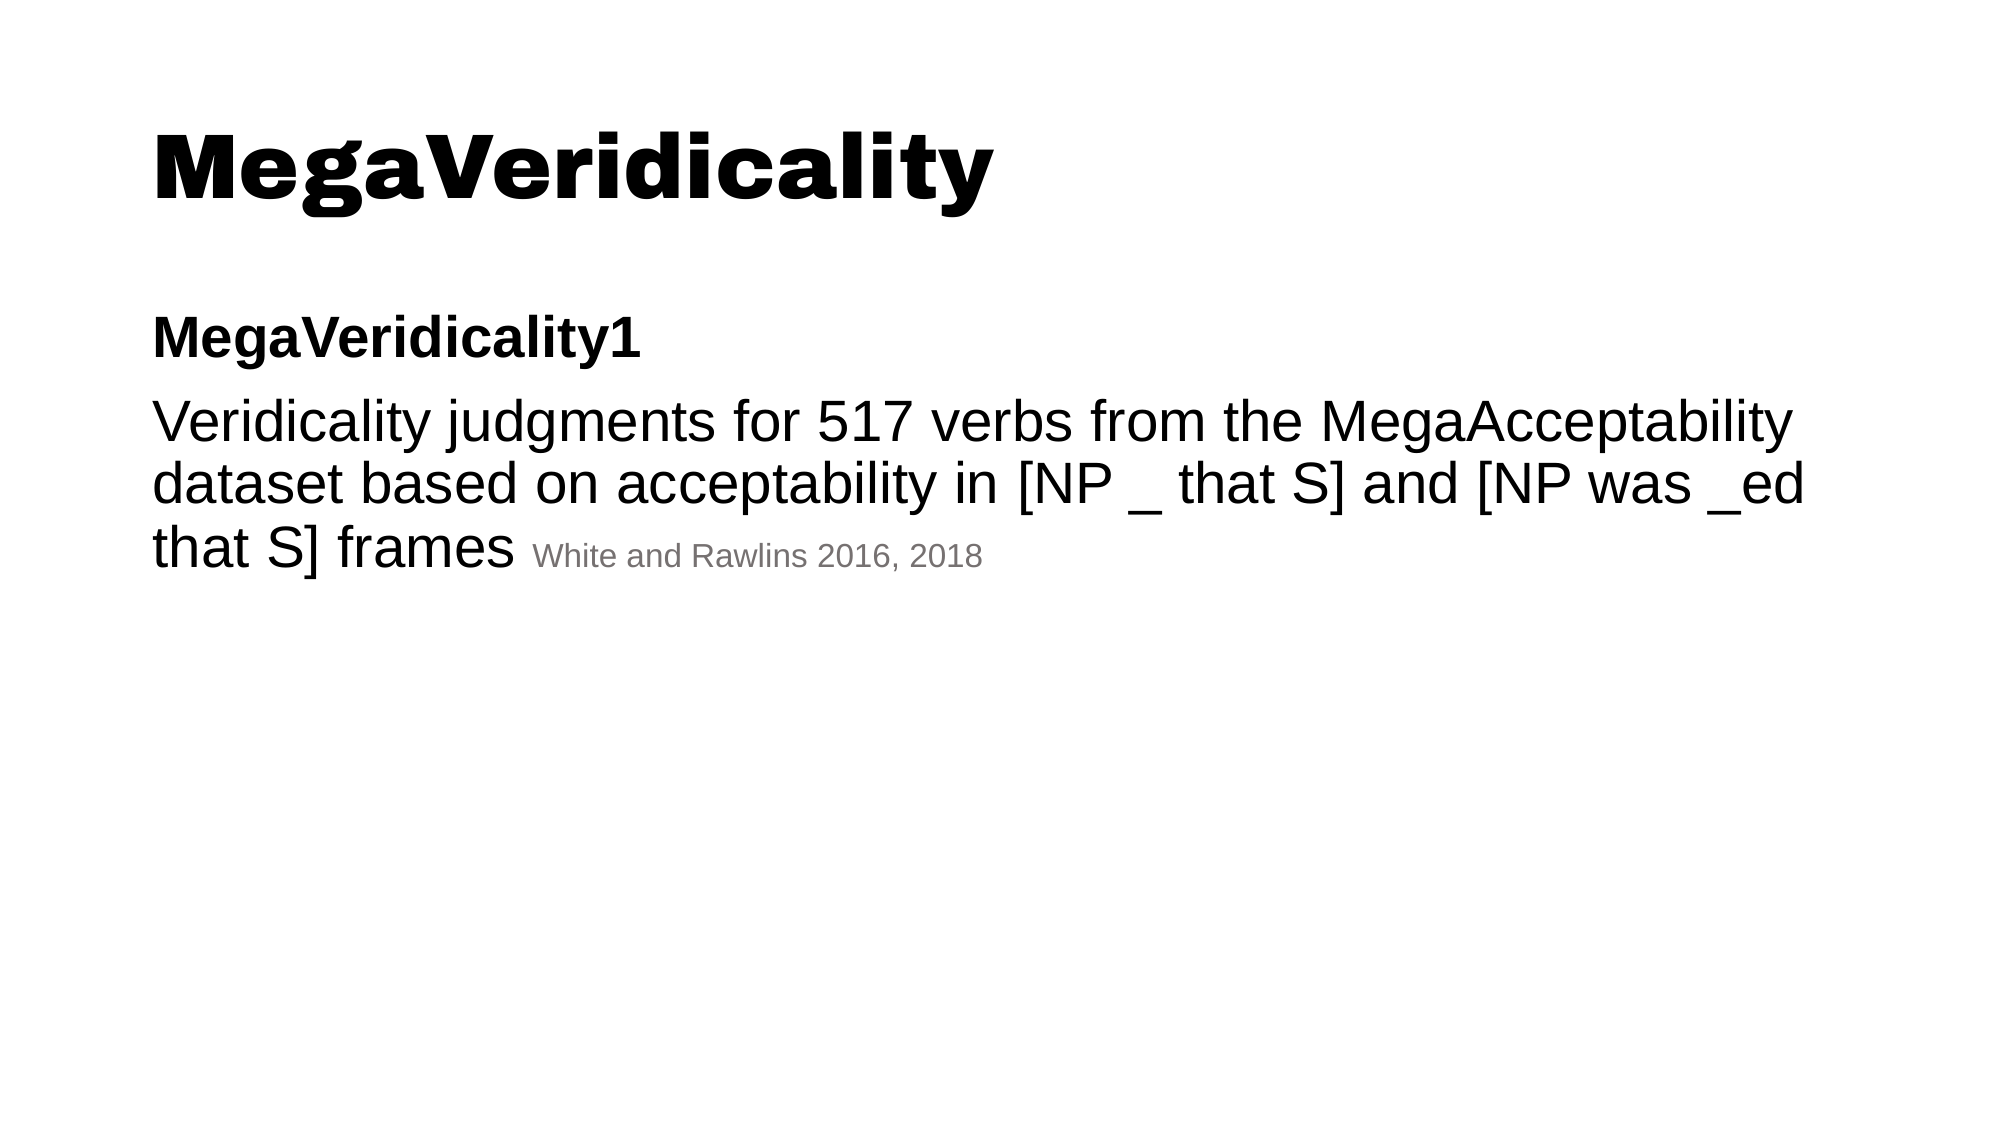

# MegaVeridicality
MegaVeridicality1
Veridicality judgments for 517 verbs from the MegaAcceptability dataset based on acceptability in [NP _ that S] and [NP was _ed that S] frames White and Rawlins 2016, 2018